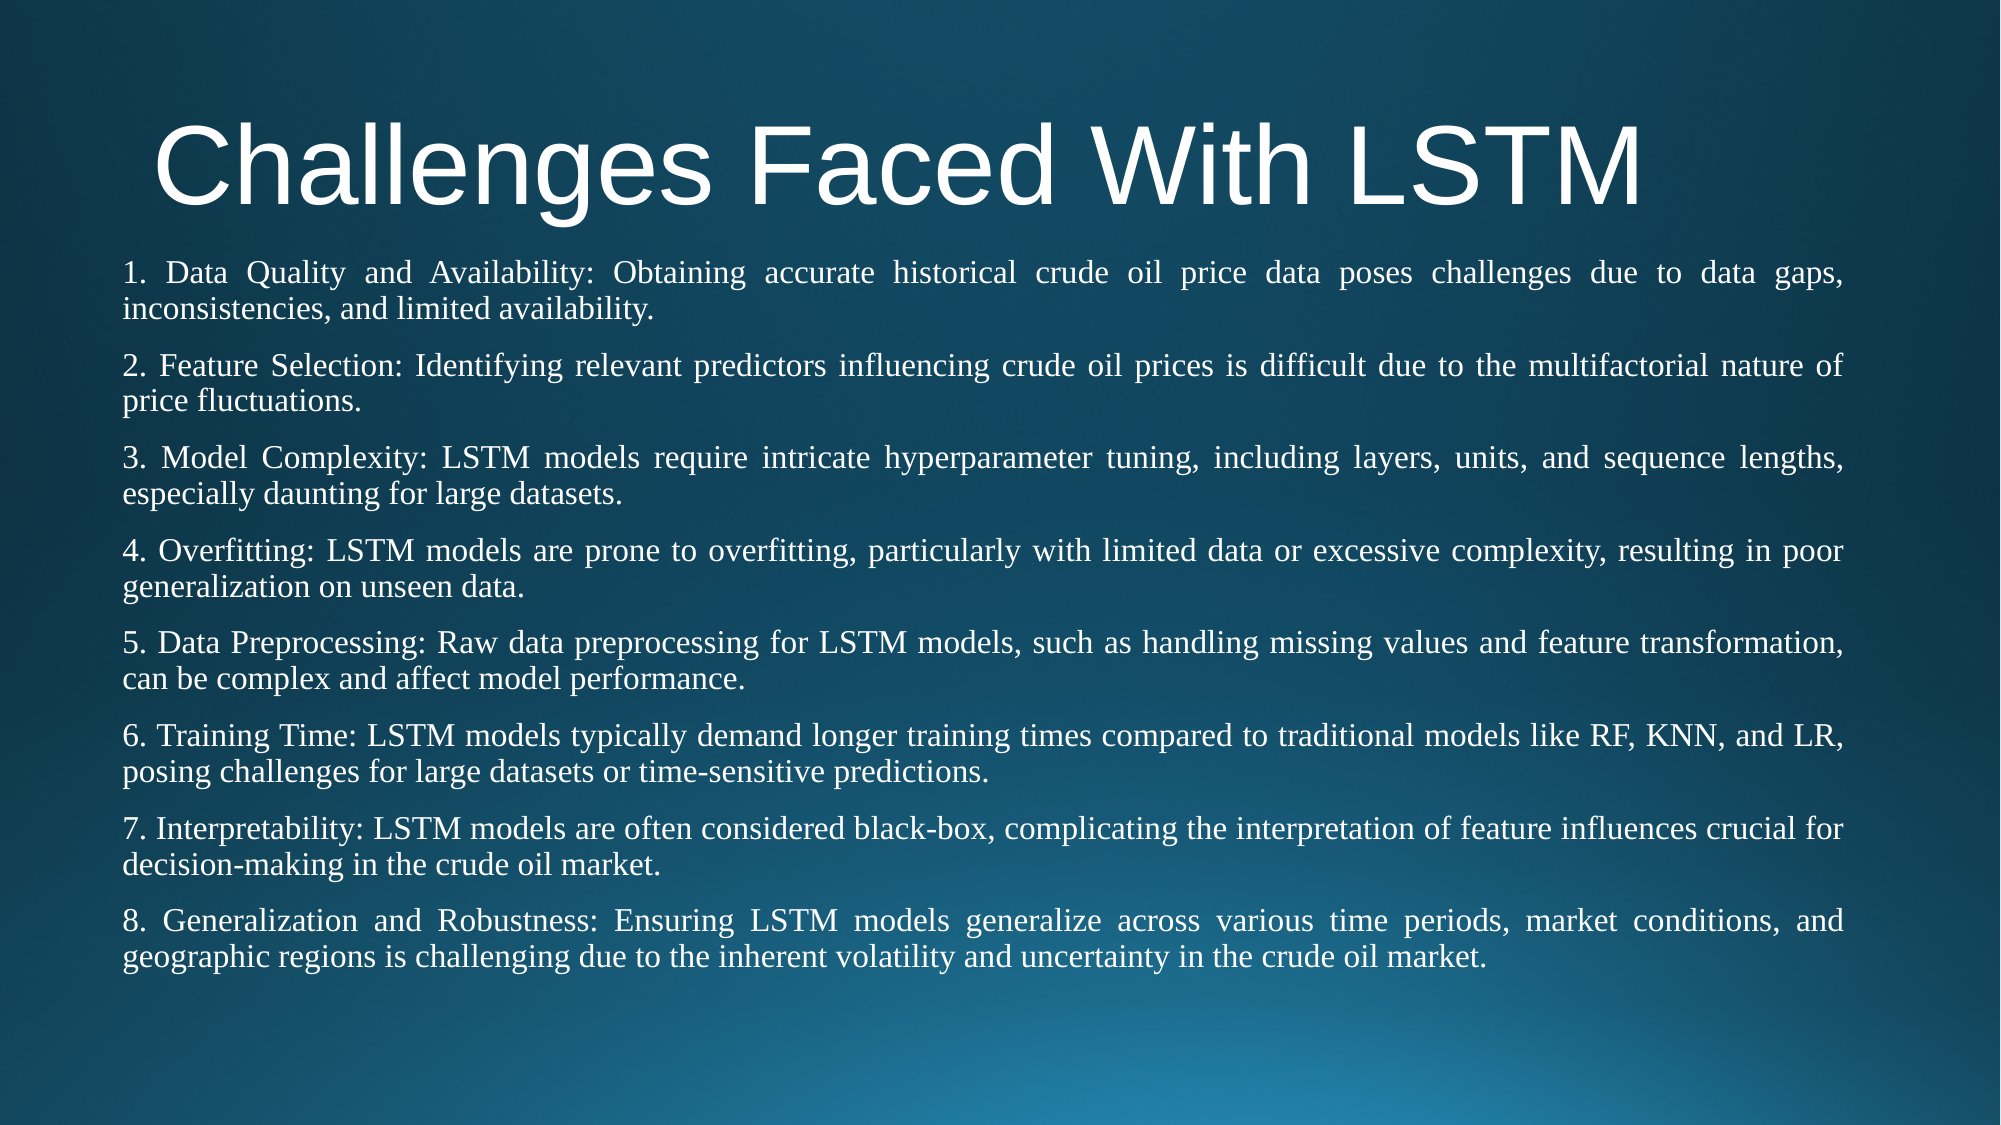

# Challenges Faced With LSTM
1. Data Quality and Availability: Obtaining accurate historical crude oil price data poses challenges due to data gaps, inconsistencies, and limited availability.
2. Feature Selection: Identifying relevant predictors influencing crude oil prices is difficult due to the multifactorial nature of price fluctuations.
3. Model Complexity: LSTM models require intricate hyperparameter tuning, including layers, units, and sequence lengths, especially daunting for large datasets.
4. Overfitting: LSTM models are prone to overfitting, particularly with limited data or excessive complexity, resulting in poor generalization on unseen data.
5. Data Preprocessing: Raw data preprocessing for LSTM models, such as handling missing values and feature transformation, can be complex and affect model performance.
6. Training Time: LSTM models typically demand longer training times compared to traditional models like RF, KNN, and LR, posing challenges for large datasets or time-sensitive predictions.
7. Interpretability: LSTM models are often considered black-box, complicating the interpretation of feature influences crucial for decision-making in the crude oil market.
8. Generalization and Robustness: Ensuring LSTM models generalize across various time periods, market conditions, and geographic regions is challenging due to the inherent volatility and uncertainty in the crude oil market.